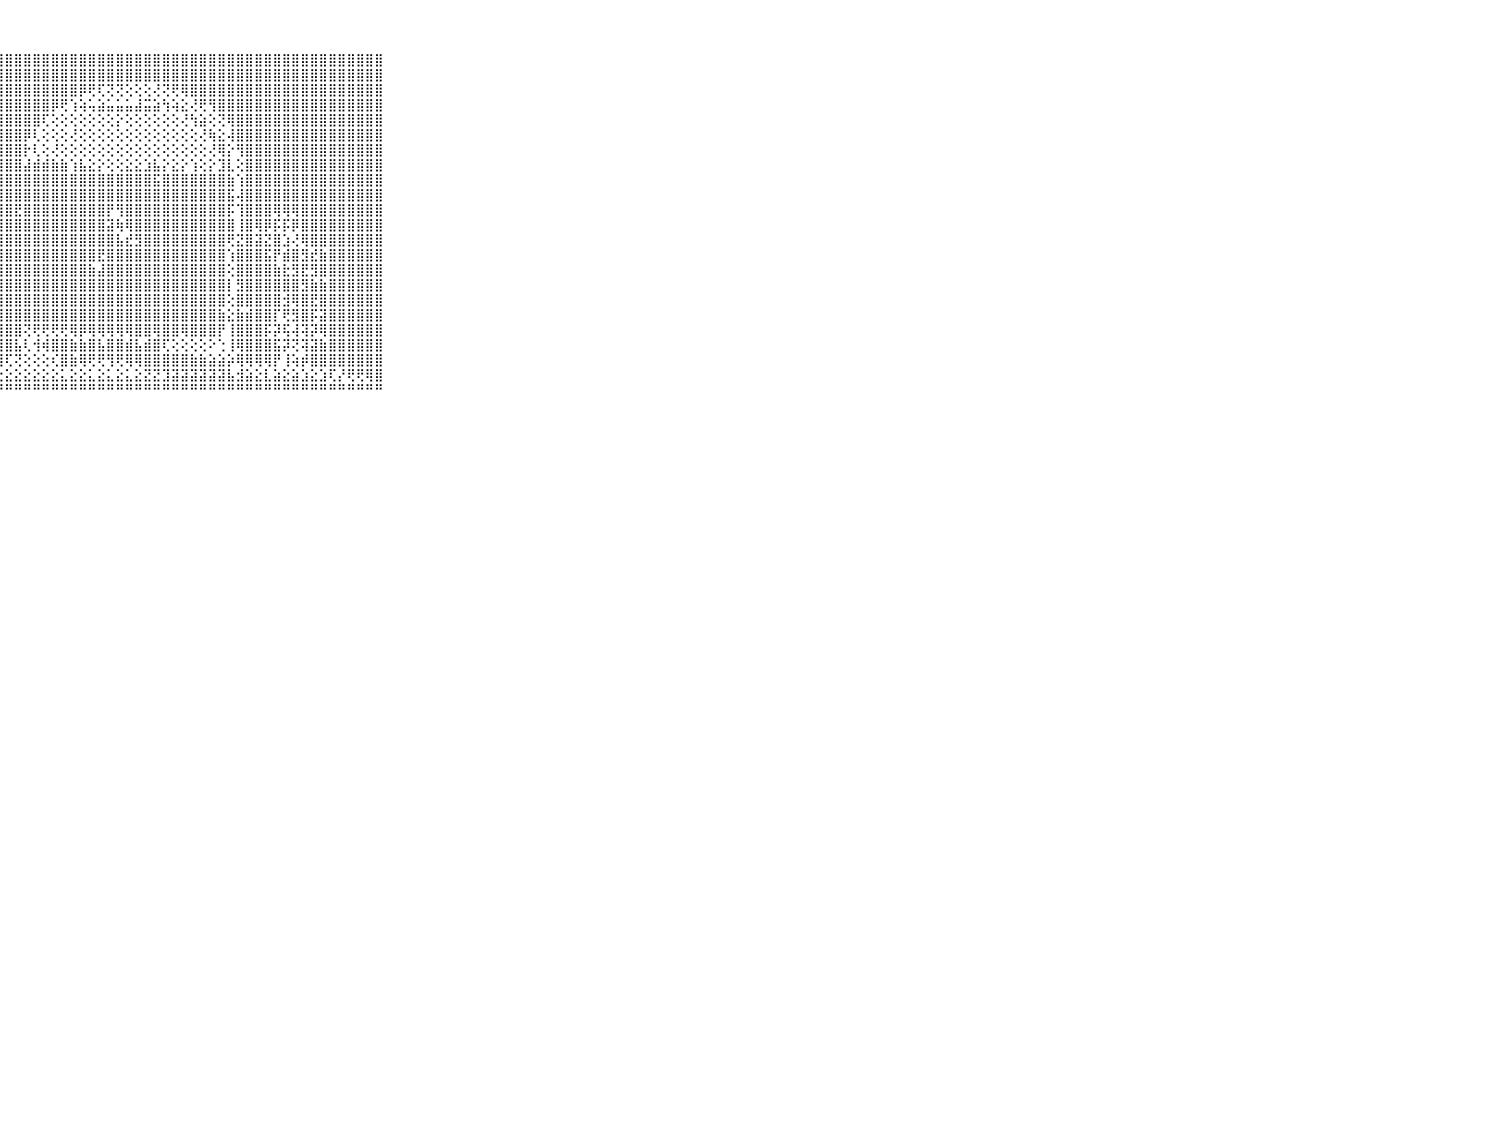

⠀⠀⠀⠀⠀⠀⠀⠀⠀⠀⠀⢸⣿⣿⣿⣿⣿⣿⣿⣿⣿⣿⣿⣿⣿⣿⣿⣿⣿⣿⣿⣿⣿⣿⣿⣿⣿⣿⣿⣿⣿⣿⣿⣿⣿⣿⣿⣿⣿⣿⣿⣿⣿⣿⣿⣿⣿⣿⣿⣿⣿⣿⣿⣿⣿⣿⣿⣿⣿⠀⠀⠀⠀⠀⠀⠀⠀⠀⠀⠀⠀
⠀⠀⠀⠀⠀⠀⠀⠀⠀⠀⠀⢸⣿⢿⣿⣿⣾⣿⣿⣿⣿⣿⣿⣿⣿⣿⣿⣿⣿⣿⣿⣿⣿⣿⣿⣿⣿⣿⣿⣿⣿⣿⣿⣿⣿⣿⣿⣿⣿⣿⣿⣿⣿⣿⣿⣿⣿⣿⣿⣿⣿⣿⣿⣿⣿⣿⣿⣿⣿⠀⠀⠀⠀⠀⠀⠀⠀⠀⠀⠀⠀
⠀⠀⠀⠀⠀⠀⠀⠀⠀⠀⠀⢸⣿⣾⣿⣿⣾⢿⣿⣿⣿⣿⣿⣿⣿⣿⣿⣿⣿⣿⣿⣿⣿⣿⣿⣿⡿⢟⢏⢝⢝⢕⢕⢕⢜⢝⢟⢿⣿⣿⣿⣿⣿⣿⣿⣿⣿⣿⣿⣿⣿⣿⣿⣿⣿⣿⣿⣿⣿⠀⠀⠀⠀⠀⠀⠀⠀⠀⠀⠀⠀
⠀⠀⠀⠀⠀⠀⠀⠀⠀⠀⠀⢸⣿⣿⣿⣿⣿⣿⣿⣿⣿⣿⣿⣿⣿⣿⣿⣿⣿⣿⣿⣿⣿⡿⢟⢱⢵⢥⣵⣥⣥⣥⣼⣭⣵⢳⢵⣕⢜⢟⢻⣿⣿⣿⣿⣿⣿⣿⣿⣿⣿⣿⣿⣿⣿⣿⣿⣿⣿⠀⠀⠀⠀⠀⠀⠀⠀⠀⠀⠀⠀
⠀⠀⠀⠀⠀⠀⠀⠀⠀⠀⠀⢸⣿⣿⣿⣿⣿⣿⣿⣿⣿⣿⣿⣿⣿⣿⣿⣿⣿⣿⣿⣿⢏⢕⢕⢕⢕⢕⢕⢕⡕⢕⢕⢕⢕⢕⢕⢜⢳⣵⢕⢝⢿⣿⣿⣿⣿⣿⣿⣿⣿⣿⣿⣿⣿⣿⣿⣿⣿⠀⠀⠀⠀⠀⠀⠀⠀⠀⠀⠀⠀
⠀⠀⠀⠀⠀⠀⠀⠀⠀⠀⠀⢸⣿⣿⣿⣿⣿⣿⣿⣿⣿⣿⣿⣿⣿⣿⣿⣿⣿⣿⡿⢇⢕⢕⢕⢜⢕⢕⢕⢕⢕⢕⢕⢕⢕⢕⢕⢕⢕⢜⢷⣕⢼⣿⣿⣿⣿⣿⣿⣿⣿⣿⣿⣿⣿⣿⣿⣿⣿⠀⠀⠀⠀⠀⠀⠀⠀⠀⠀⠀⠀
⠀⠀⠀⠀⠀⠀⠀⠀⠀⠀⠀⢸⣿⣿⣿⣿⣿⣿⣿⣿⣿⣿⣿⣿⣿⣿⣿⣿⣿⣿⡗⢇⢕⢜⢕⢕⢕⢕⢕⢕⢕⢕⢕⢕⢕⢕⢕⢕⢕⢕⢜⢿⡕⢻⣿⣿⣿⣿⣿⣿⣿⣿⣿⣿⣿⣿⣿⣿⣿⠀⠀⠀⠀⠀⠀⠀⠀⠀⠀⠀⠀
⠀⠀⠀⠀⠀⠀⠀⠀⠀⠀⠀⢸⣿⣿⣿⣿⣿⣿⣿⣿⣿⣿⣿⣿⣿⣿⣿⣿⣿⣿⣼⣾⣾⣷⣷⢱⣧⣕⡕⢕⢕⣕⣕⣱⣧⡕⣕⡕⢱⢕⡕⣹⣇⢕⣿⣿⣿⣿⣿⣿⣿⣿⣿⣿⣿⣿⣿⣿⣿⠀⠀⠀⠀⠀⠀⠀⠀⠀⠀⠀⠀
⠀⠀⠀⠀⠀⠀⠀⠀⠀⠀⠀⢸⣿⣿⣿⣿⣿⣿⣿⣿⣿⣿⣿⣿⣿⣿⣿⣿⣿⣿⣿⣿⣿⣿⣿⣿⣿⣿⣿⣿⣿⣿⣿⣿⣯⣿⣿⣿⣿⣿⣿⣿⣷⢱⣿⣿⣿⣿⣿⣿⣿⣿⣿⣿⣿⣿⣿⣿⣿⠀⠀⠀⠀⠀⠀⠀⠀⠀⠀⠀⠀
⠀⠀⠀⠀⠀⠀⠀⠀⠀⠀⠀⢸⣿⣿⣿⣿⣿⣿⣿⣿⣿⣿⣿⣿⣿⣿⣿⣿⣿⣿⣿⣿⣿⣿⣿⣿⣿⣿⣿⣿⣿⣿⣿⣿⣿⣿⣿⣿⣿⣿⣿⣿⣯⢼⣿⣿⣿⣿⣿⣿⣿⣿⣿⣿⣿⣿⣿⣿⣿⠀⠀⠀⠀⠀⠀⠀⠀⠀⠀⠀⠀
⠀⠀⠀⠀⠀⠀⠀⠀⠀⠀⠀⢸⣿⣿⣿⣿⣿⣿⣿⣿⣿⣿⣿⣿⣿⣿⣿⣿⣿⣟⣿⣿⣿⣿⣿⣿⣿⣿⣿⡟⢻⣿⣿⣿⣿⣿⣿⣿⣿⣿⣿⣿⡯⢹⣿⣿⣿⢿⢿⢿⣿⣿⣿⣿⣿⣿⣿⣿⣿⠀⠀⠀⠀⠀⠀⠀⠀⠀⠀⠀⠀
⠀⠀⠀⠀⠀⠀⠀⠀⠀⠀⠀⢸⣿⣿⣿⣿⣿⣿⣿⣿⣿⣿⣿⣿⣿⣿⣿⣿⣿⣿⣿⣿⣿⣿⣿⣿⣿⣿⣿⣽⢷⢿⣿⣿⣿⣿⣿⣿⣿⣿⣿⣿⣿⢸⣿⢿⡿⡯⡯⡿⣿⣿⣿⣿⣿⣿⣿⣿⣿⠀⠀⠀⠀⠀⠀⠀⠀⠀⠀⠀⠀
⠀⠀⠀⠀⠀⠀⠀⠀⠀⠀⠀⢸⣿⣿⣿⣿⣿⣿⣿⣿⣽⣿⣯⣿⣿⣽⣿⣿⣿⣿⣿⣿⣿⣿⣿⣿⣿⣿⣿⣿⣧⣞⣻⣿⣿⣿⣿⣿⣿⣿⣿⣿⢟⣝⣿⣽⣝⣿⣱⢜⢿⣿⣿⣿⣿⣿⣿⣿⣿⠀⠀⠀⠀⠀⠀⠀⠀⠀⠀⠀⠀
⠀⠀⠀⠀⠀⠀⠀⠀⠀⠀⠀⢸⣿⣿⣿⣿⣿⣿⣿⣿⣿⣿⣿⣿⣿⣿⣿⣿⣿⣿⣿⣿⣿⣿⣿⣿⣿⣿⣟⣿⣿⣿⣿⣿⣿⣿⣿⣿⣿⣿⣿⣿⢱⣿⣿⣿⣯⡟⣾⣿⣻⣞⣷⣿⣿⣿⣿⣿⣿⠀⠀⠀⠀⠀⠀⠀⠀⠀⠀⠀⠀
⠀⠀⠀⠀⠀⠀⠀⠀⠀⠀⠀⢸⣿⣿⣿⣿⣿⣿⣿⣿⣿⣿⣿⣿⣿⣿⣿⣿⣿⣿⣿⣿⣿⣿⣿⣿⣿⣷⣼⣿⣿⣿⣿⣿⣿⣿⣿⣿⣿⣿⣿⣿⢕⣿⣿⣿⣿⣷⣗⣻⣟⣻⣿⣿⣿⣿⣿⣿⣿⠀⠀⠀⠀⠀⠀⠀⠀⠀⠀⠀⠀
⠀⠀⠀⠀⠀⠀⠀⠀⠀⠀⠀⢸⣿⣿⣿⣿⣿⣿⣿⣿⣿⣿⣿⣿⣿⣿⣿⣿⣿⣿⣿⣿⣿⣿⣿⣿⣿⣿⣿⣿⣿⣿⣿⣿⣿⣿⣿⣿⣿⣿⣿⣿⡇⣻⣿⣿⣿⣿⣿⣿⣻⣷⣷⣿⣿⣿⣿⣿⣿⠀⠀⠀⠀⠀⠀⠀⠀⠀⠀⠀⠀
⠀⠀⠀⠀⠀⠀⠀⠀⠀⠀⠀⢸⣿⣿⣿⣿⣿⣿⣿⣿⣿⣿⣿⣿⣿⣿⣿⣿⣿⣿⣿⣿⣿⣿⣿⣿⣿⣿⣿⣿⣿⣿⣿⣿⣿⣿⣿⣿⣿⣿⣿⣿⢕⣿⣿⣿⣿⣿⣺⢿⣿⣟⣿⣿⣿⣿⣿⣿⣿⠀⠀⠀⠀⠀⠀⠀⠀⠀⠀⠀⠀
⠀⠀⠀⠀⠀⠀⠀⠀⠀⠀⠀⢸⣿⣿⣿⣿⣿⣿⣿⣿⣿⣿⣿⣿⣿⣿⣿⣿⣿⣿⣿⣿⣿⣿⣿⣿⣿⣿⣿⣿⣿⣿⣿⣿⣿⣿⣿⣿⣿⣿⣿⣷⣕⣷⣾⣿⣿⡏⢟⣻⣿⡯⣽⣿⣿⣿⣿⣿⣿⠀⠀⠀⠀⠀⠀⠀⠀⠀⠀⠀⠀
⠀⠀⠀⠀⠀⠀⠀⠀⠀⠀⠀⢸⣿⣿⣿⣽⣿⣿⣿⣿⣿⣿⣿⣿⣿⣿⣿⣿⣿⣿⢝⢟⢟⢟⢟⢿⡿⢿⢿⢿⢿⢿⣿⣿⢿⣿⣿⢿⣿⣿⣿⡟⢸⣿⣿⣿⡯⡽⢯⢼⢽⡽⢿⣿⣿⣿⣿⣿⣿⠀⠀⠀⠀⠀⠀⠀⠀⠀⠀⠀⠀
⠀⠀⠀⠀⠀⠀⠀⠀⠀⠀⠀⢸⣿⣿⣿⣿⣿⣿⡻⣿⣿⣿⣿⣿⣟⢿⡏⣻⣿⣧⢇⢺⢾⣿⣿⣷⣷⣿⣧⣿⣿⣾⣧⣾⣿⢏⢕⢕⢕⢕⠕⢑⢸⢿⣿⣿⣿⣯⡽⢝⢽⣽⣷⣿⣿⣿⣿⣿⣿⠀⠀⠀⠀⠀⠀⠀⠀⠀⠀⠀⠀
⠀⠀⠀⠀⠀⠀⠀⠀⠀⠀⠀⠘⢿⢿⢝⢝⢟⢿⣧⢿⣿⣿⡿⢿⢹⢏⣻⣿⢏⢝⢕⢕⢕⢎⣿⣷⢿⢟⢟⢻⢟⢿⢿⣿⣿⣿⣿⣿⣷⣷⣵⣵⡵⢿⢿⢿⢿⡟⢸⢵⡾⣿⣿⣿⣿⣿⣿⣿⣿⠀⠀⠀⠀⠀⠀⠀⠀⠀⠀⠀⠀
⠀⠀⠀⠀⠀⠀⠀⠀⠀⠀⠀⢀⢅⢄⢔⡚⢝⣕⣕⣕⣕⣕⣕⣕⣕⣕⣕⣕⣕⣕⣕⣕⣕⣕⣅⣕⣕⣅⣕⣅⣕⣅⣕⣝⣝⣹⣽⣽⣽⣽⣽⣽⣧⣺⣵⣕⣇⣵⣕⣵⣱⣕⣱⢏⡜⢟⢟⢿⣿⠀⠀⠀⠀⠀⠀⠀⠀⠀⠀⠀⠀
⠀⠀⠀⠀⠀⠀⠀⠀⠀⠀⠀⠘⠙⠘⠛⠋⠙⠙⠙⠙⠋⠙⠛⠛⠙⠋⠛⠛⠛⠛⠛⠛⠛⠛⠛⠛⠛⠛⠛⠛⠛⠛⠛⠛⠛⠛⠛⠛⠛⠛⠛⠛⠛⠛⠛⠛⠛⠛⠛⠛⠛⠛⠛⠛⠛⠛⠛⠛⠛⠀⠀⠀⠀⠀⠀⠀⠀⠀⠀⠀⠀